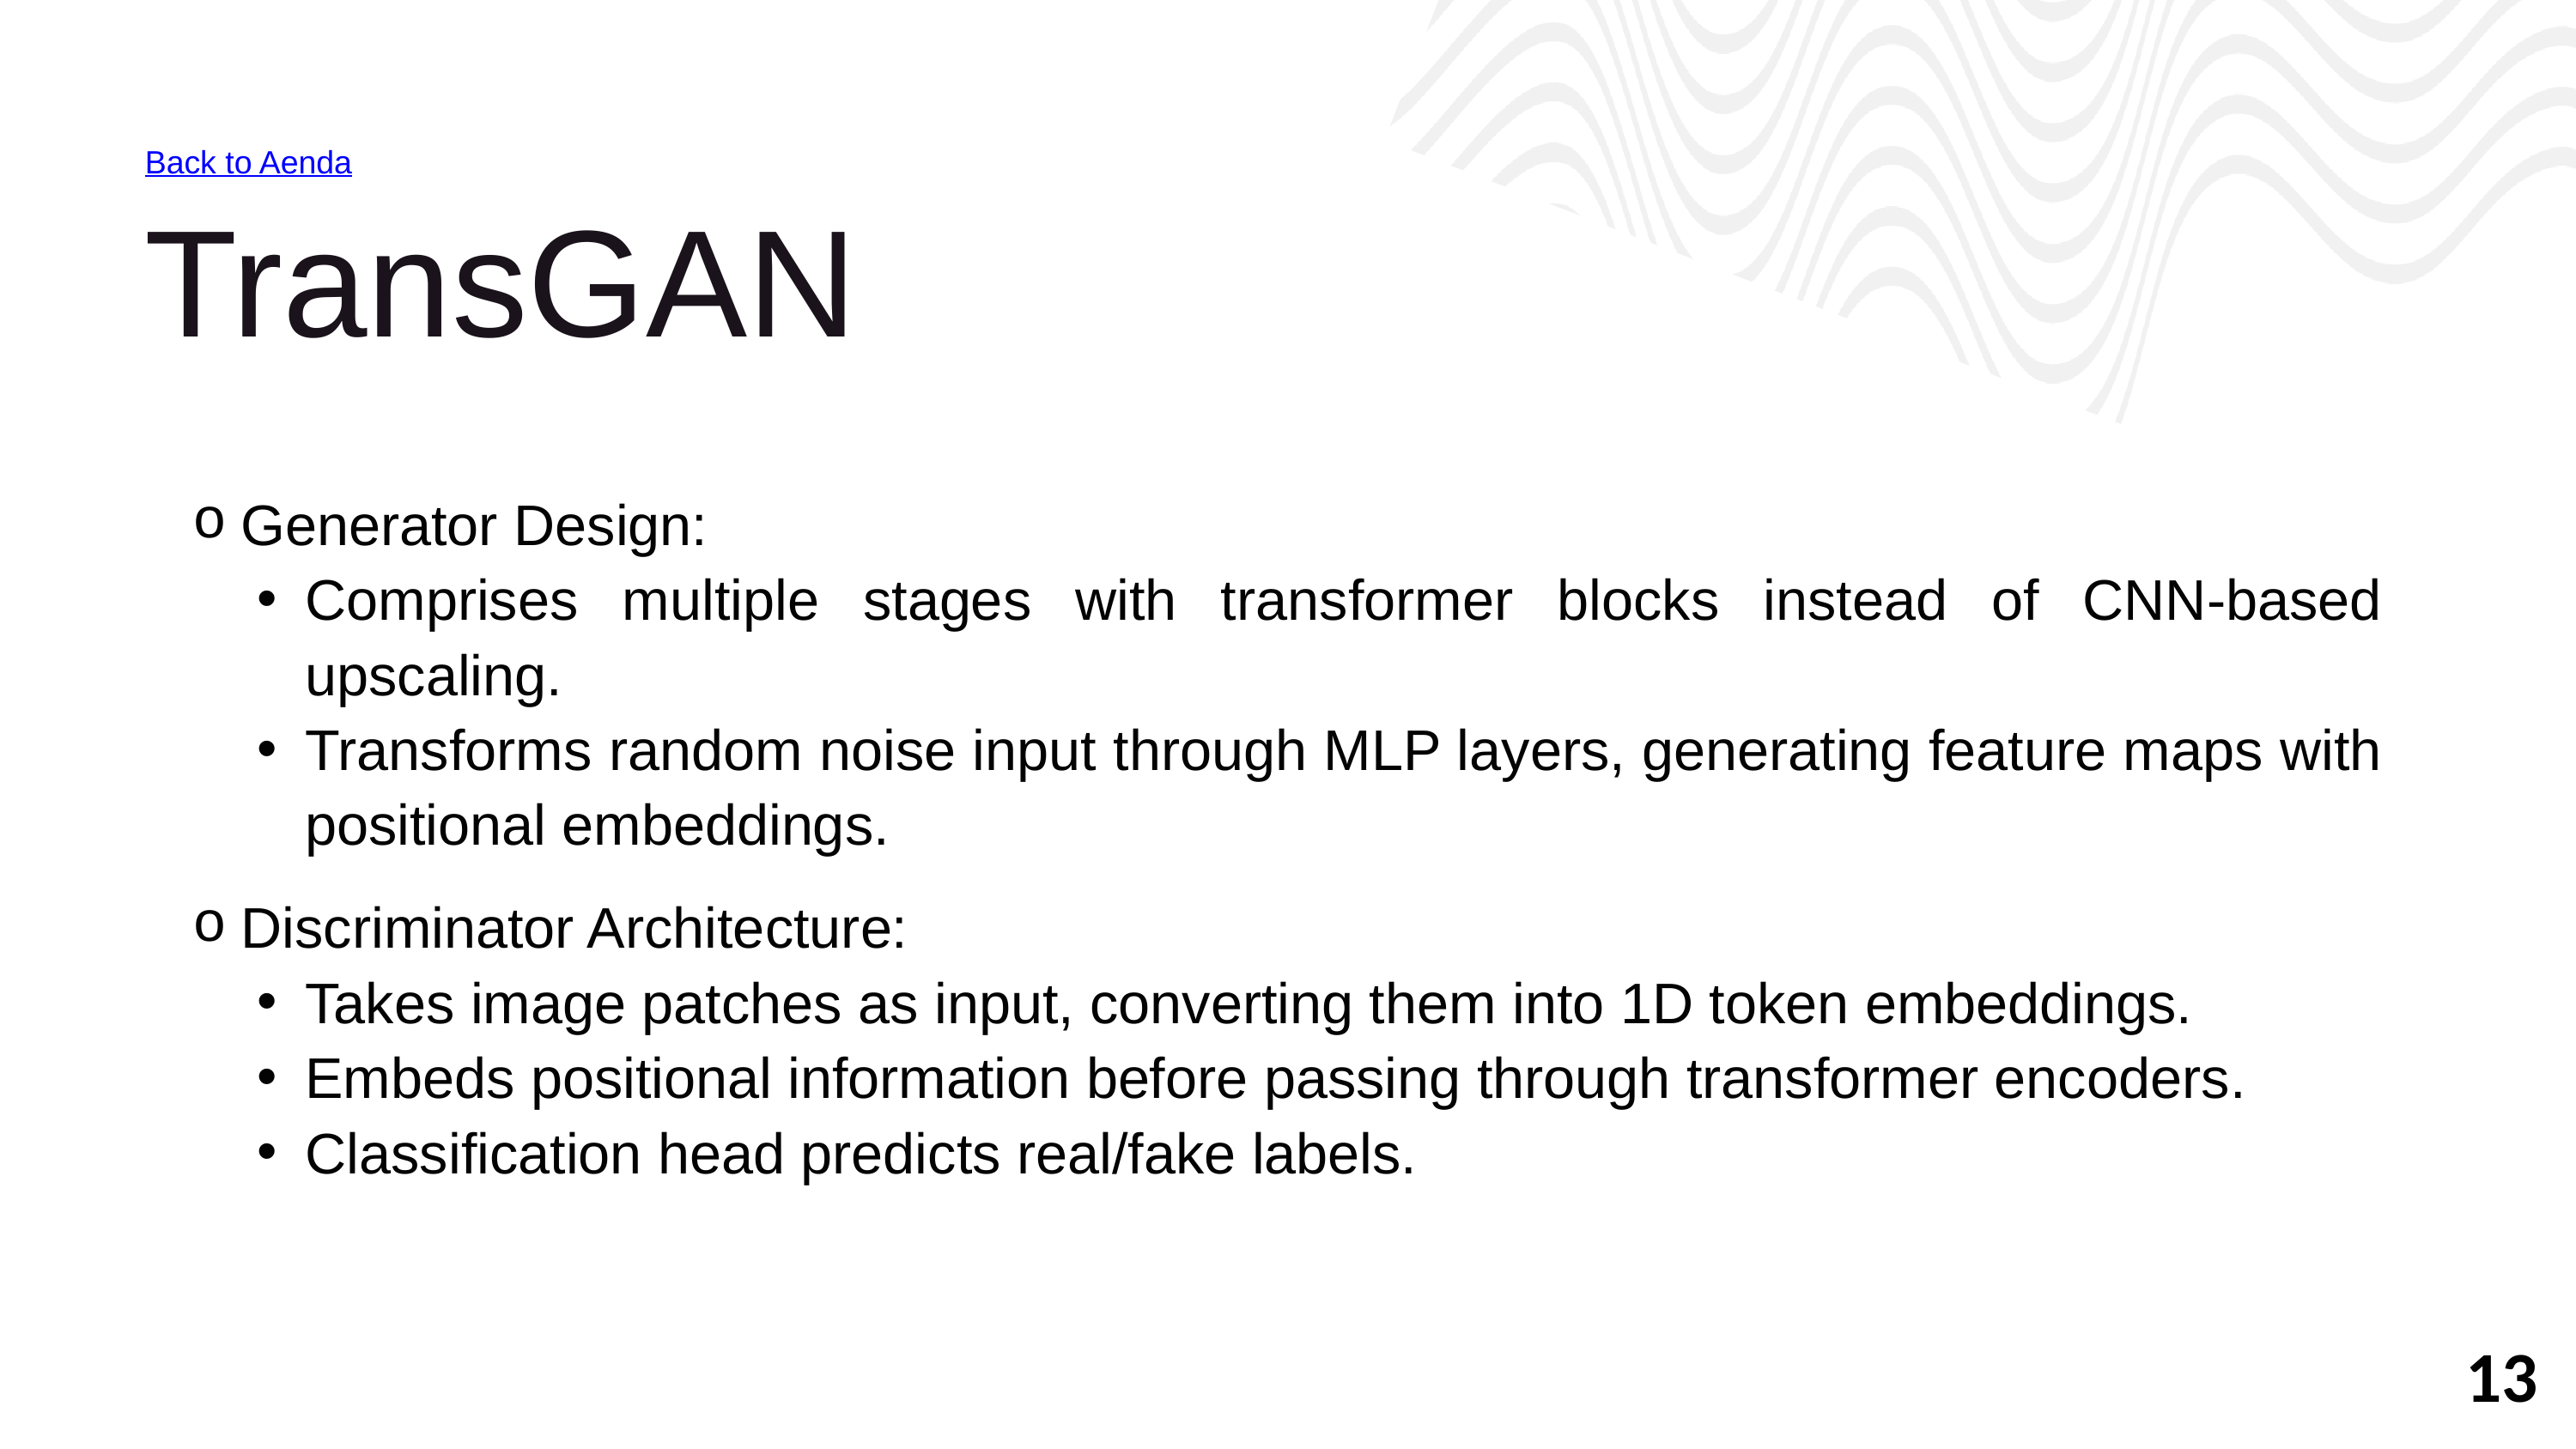

Back to Aenda
TransGAN
Generator Design:
Comprises multiple stages with transformer blocks instead of CNN-based upscaling.
Transforms random noise input through MLP layers, generating feature maps with positional embeddings.
Discriminator Architecture:
Takes image patches as input, converting them into 1D token embeddings.
Embeds positional information before passing through transformer encoders.
Classification head predicts real/fake labels.
13